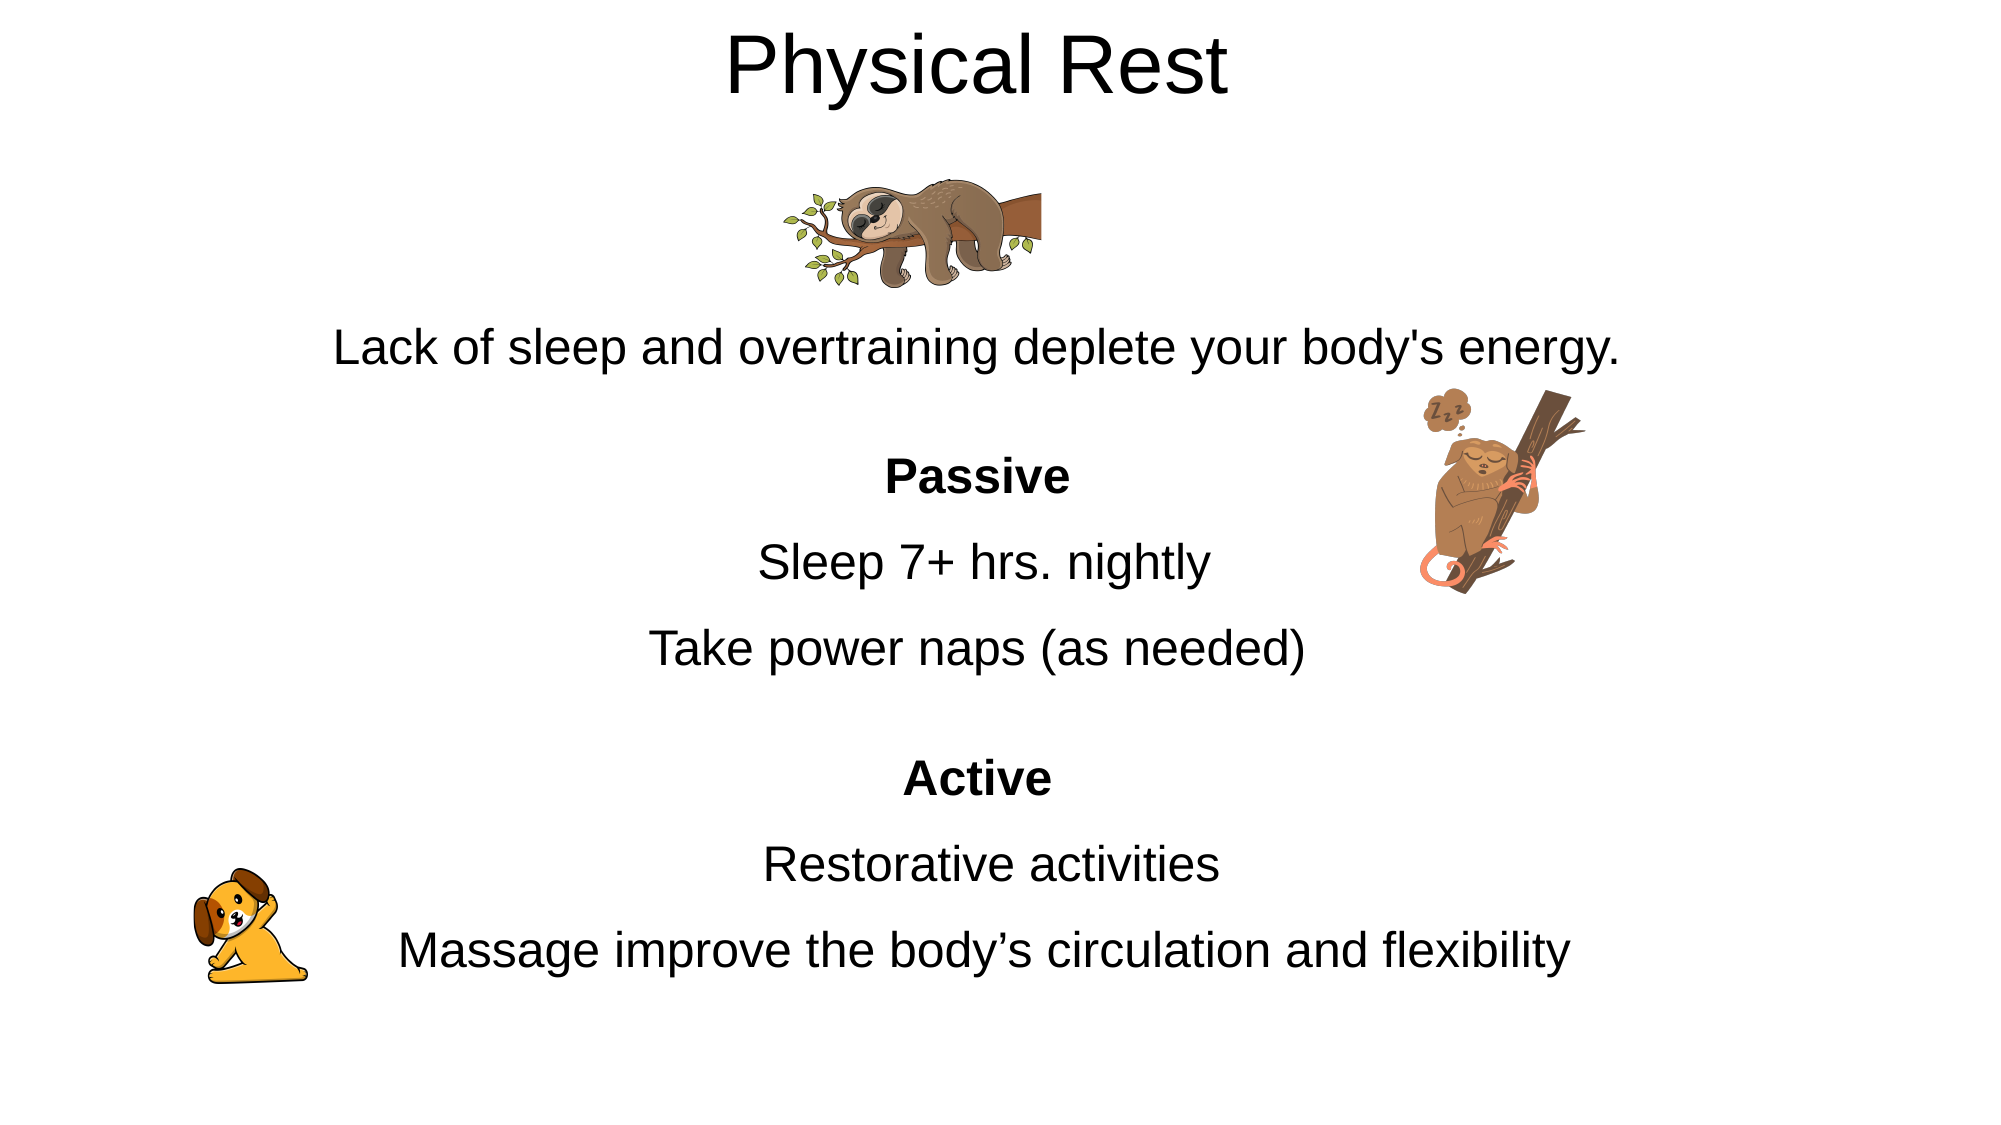

Physical Rest

Lack of sleep and overtraining deplete your body's energy.

Passive

 Sleep 7+ hrs. nightly

Take power naps (as needed)

Active

  Restorative activities

 Massage improve the body’s circulation and flexibility